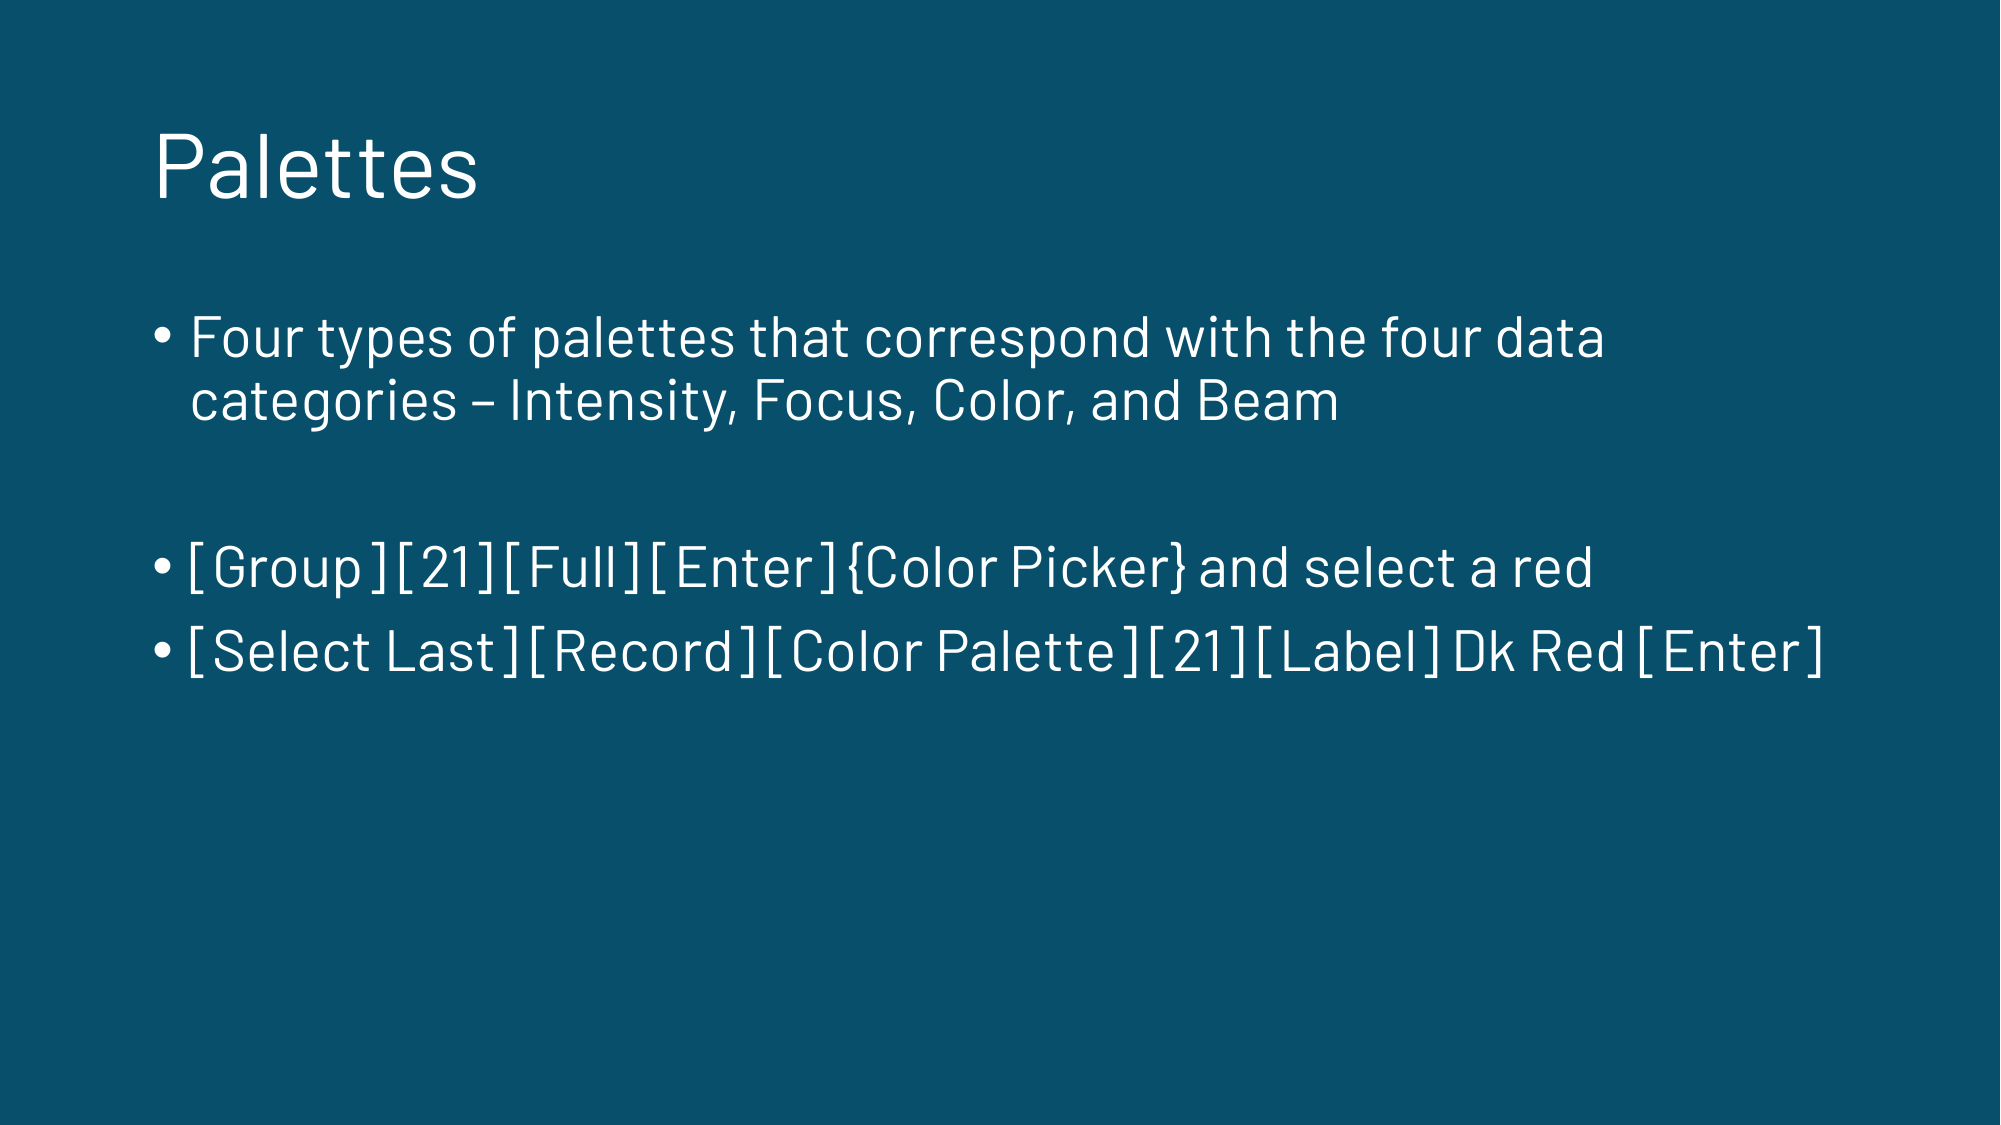

# Palettes
Four types of palettes that correspond with the four data categories – Intensity, Focus, Color, and Beam

[Group] [21] [Full] [Enter] {Color Picker} and select a red
[Select Last] [Record] [Color Palette] [21] [Label] Dk Red [Enter]